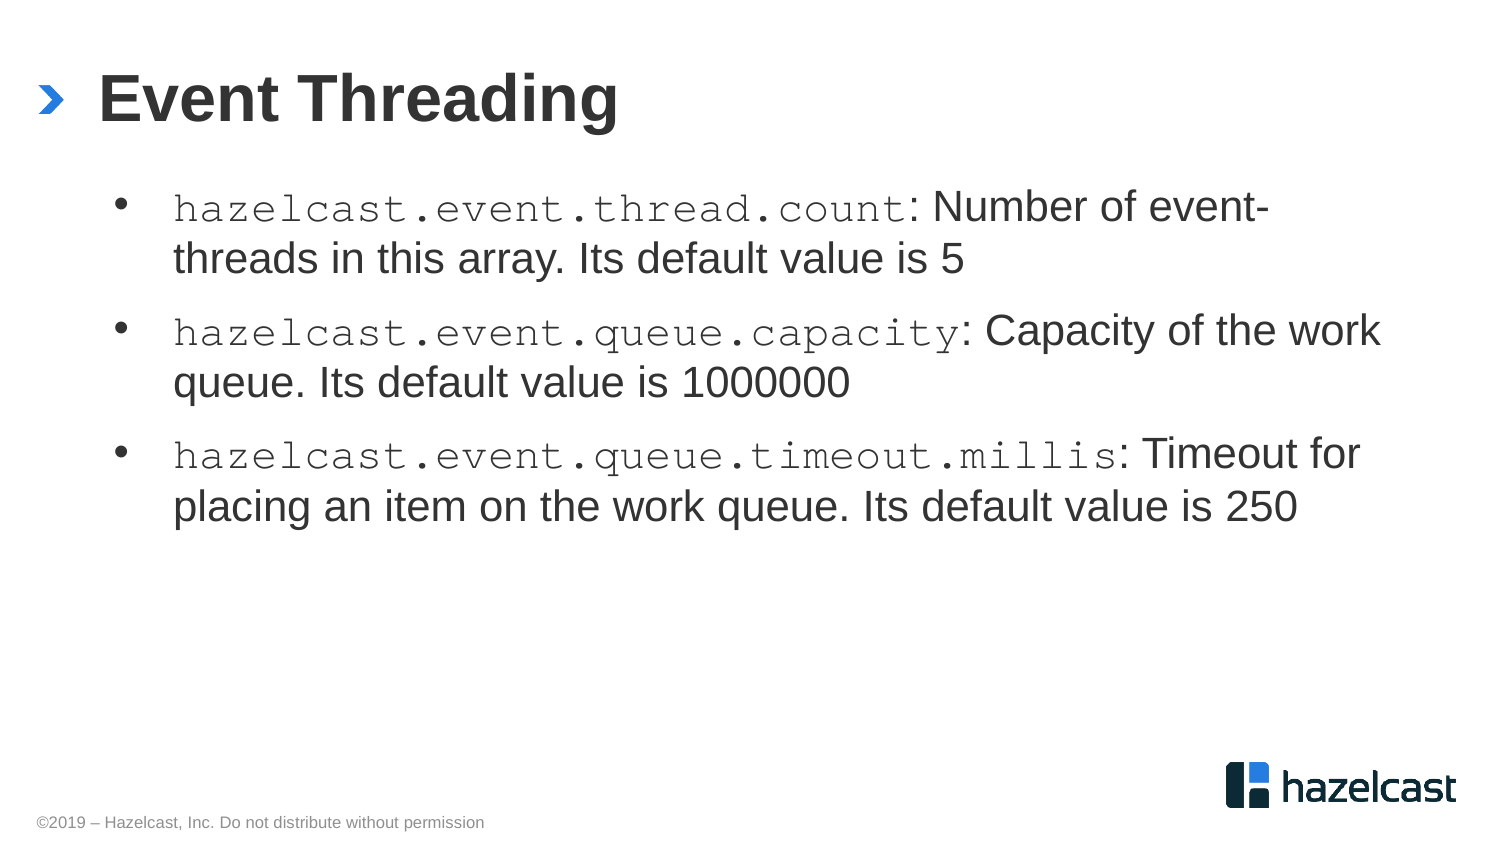

# Event Threading
hazelcast.event.thread.count: Number of event-threads in this array. Its default value is 5
hazelcast.event.queue.capacity: Capacity of the work queue. Its default value is 1000000
hazelcast.event.queue.timeout.millis: Timeout for placing an item on the work queue. Its default value is 250

©2019 – Hazelcast, Inc. Do not distribute without permission